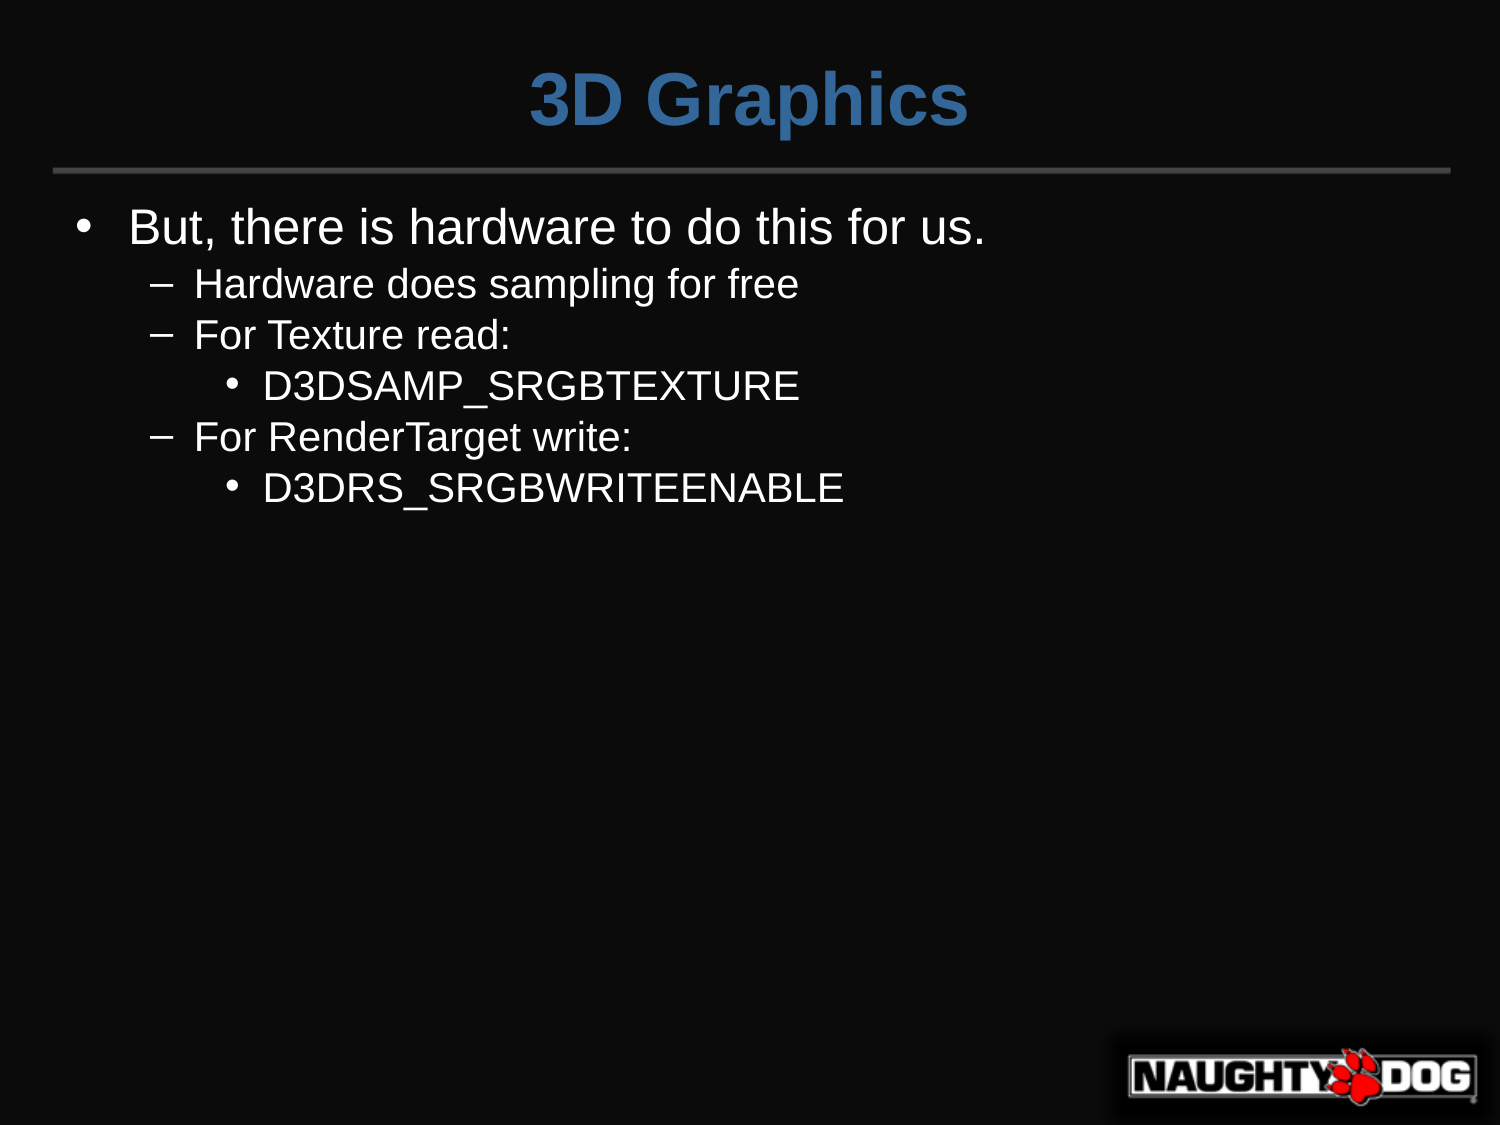

3D Graphics
But, there is hardware to do this for us.
Hardware does sampling for free
For Texture read:
D3DSAMP_SRGBTEXTURE
For RenderTarget write:
D3DRS_SRGBWRITEENABLE